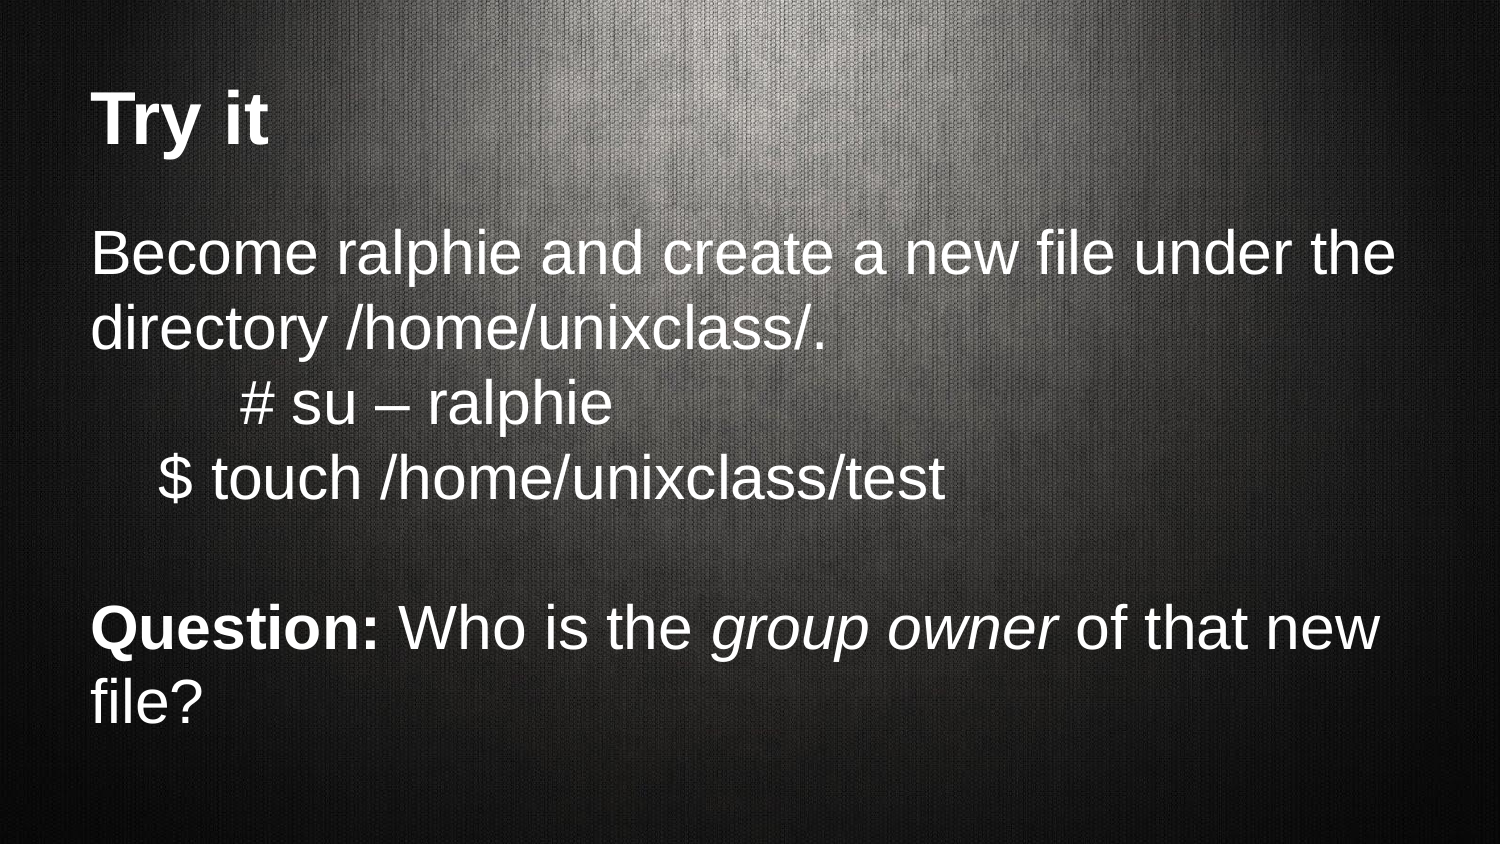

# Try it
Become ralphie and create a new file under the directory /home/unixclass/.
	# su – ralphie
    $ touch /home/unixclass/test

Question: Who is the group owner of that new file?